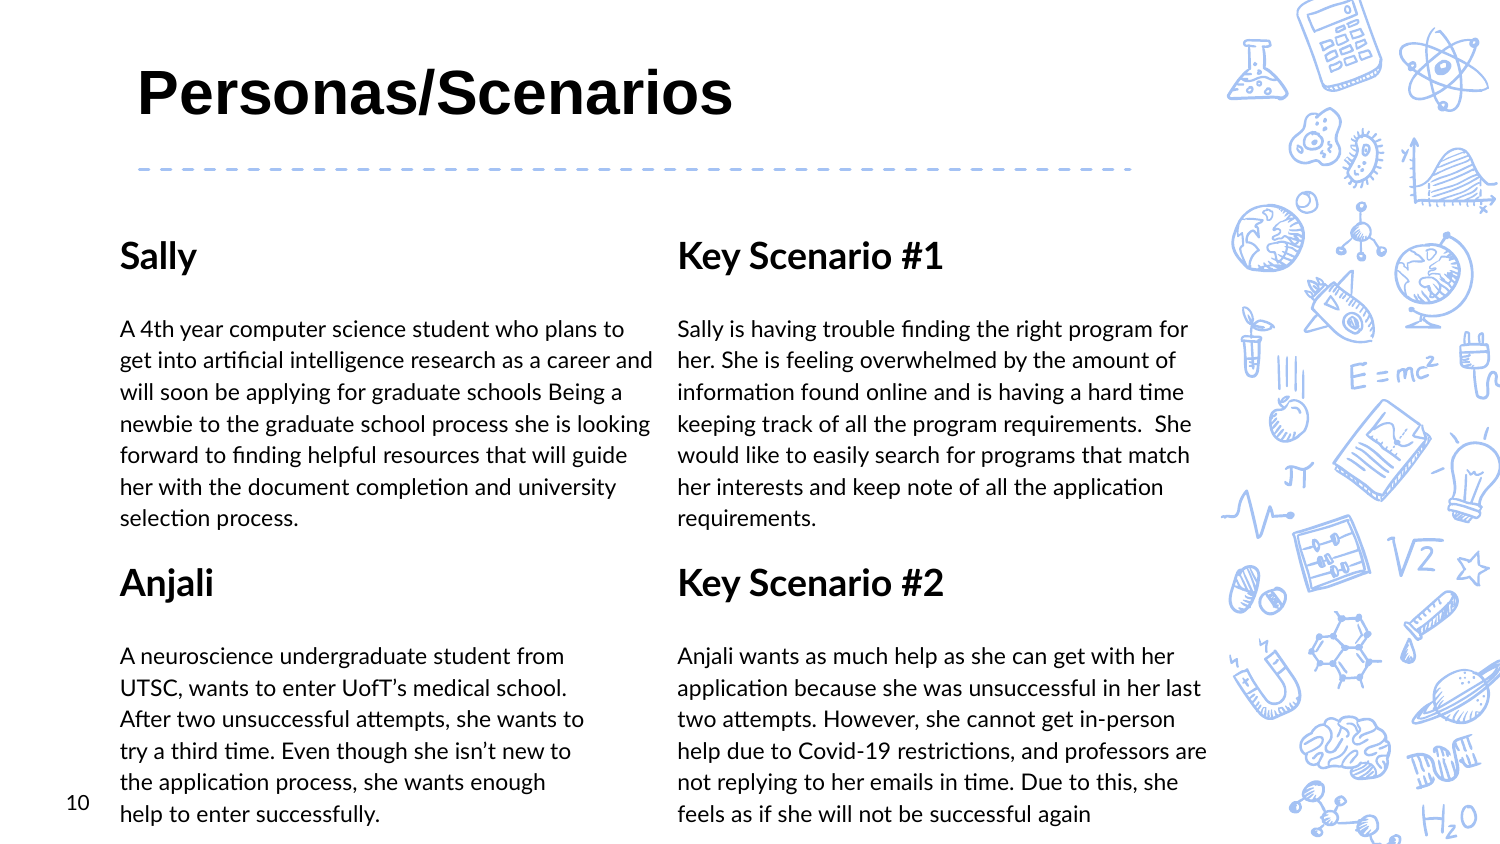

# Personas/Scenarios
Key Scenario #1
Sally is having trouble finding the right program for her. She is feeling overwhelmed by the amount of information found online and is having a hard time keeping track of all the program requirements.  She would like to easily search for programs that match her interests and keep note of all the application requirements.
Sally
A 4th year computer science student who plans to get into artificial intelligence research as a career and will soon be applying for graduate schools Being a newbie to the graduate school process she is looking forward to finding helpful resources that will guide her with the document completion and university selection process.
Anjali
A neuroscience undergraduate student from UTSC, wants to enter UofT’s medical school. After two unsuccessful attempts, she wants to try a third time. Even though she isn’t new to the application process, she wants enough help to enter successfully.
Key Scenario #2
Anjali wants as much help as she can get with her application because she was unsuccessful in her last two attempts. However, she cannot get in-person help due to Covid-19 restrictions, and professors are not replying to her emails in time. Due to this, she feels as if she will not be successful again
10